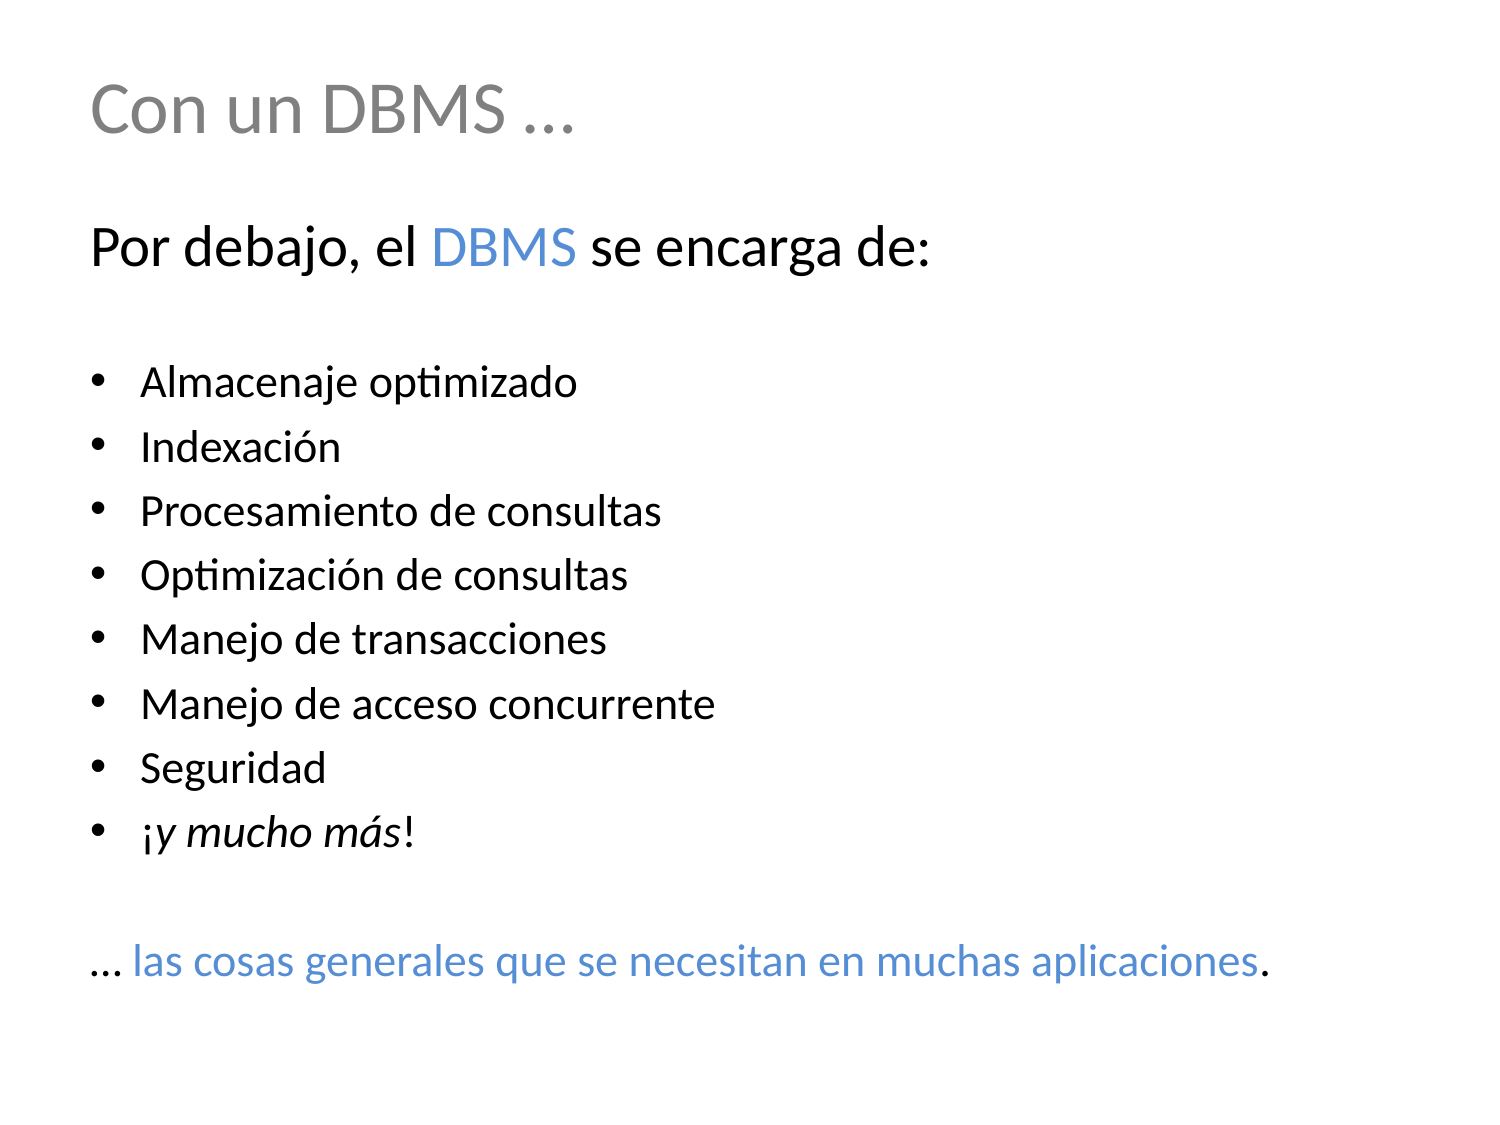

# Con un DBMS …
Por debajo, el DBMS se encarga de:

Almacenaje optimizado
Indexación
Procesamiento de consultas
Optimización de consultas
Manejo de transacciones
Manejo de acceso concurrente
Seguridad
¡y mucho más!

… las cosas generales que se necesitan en muchas aplicaciones.